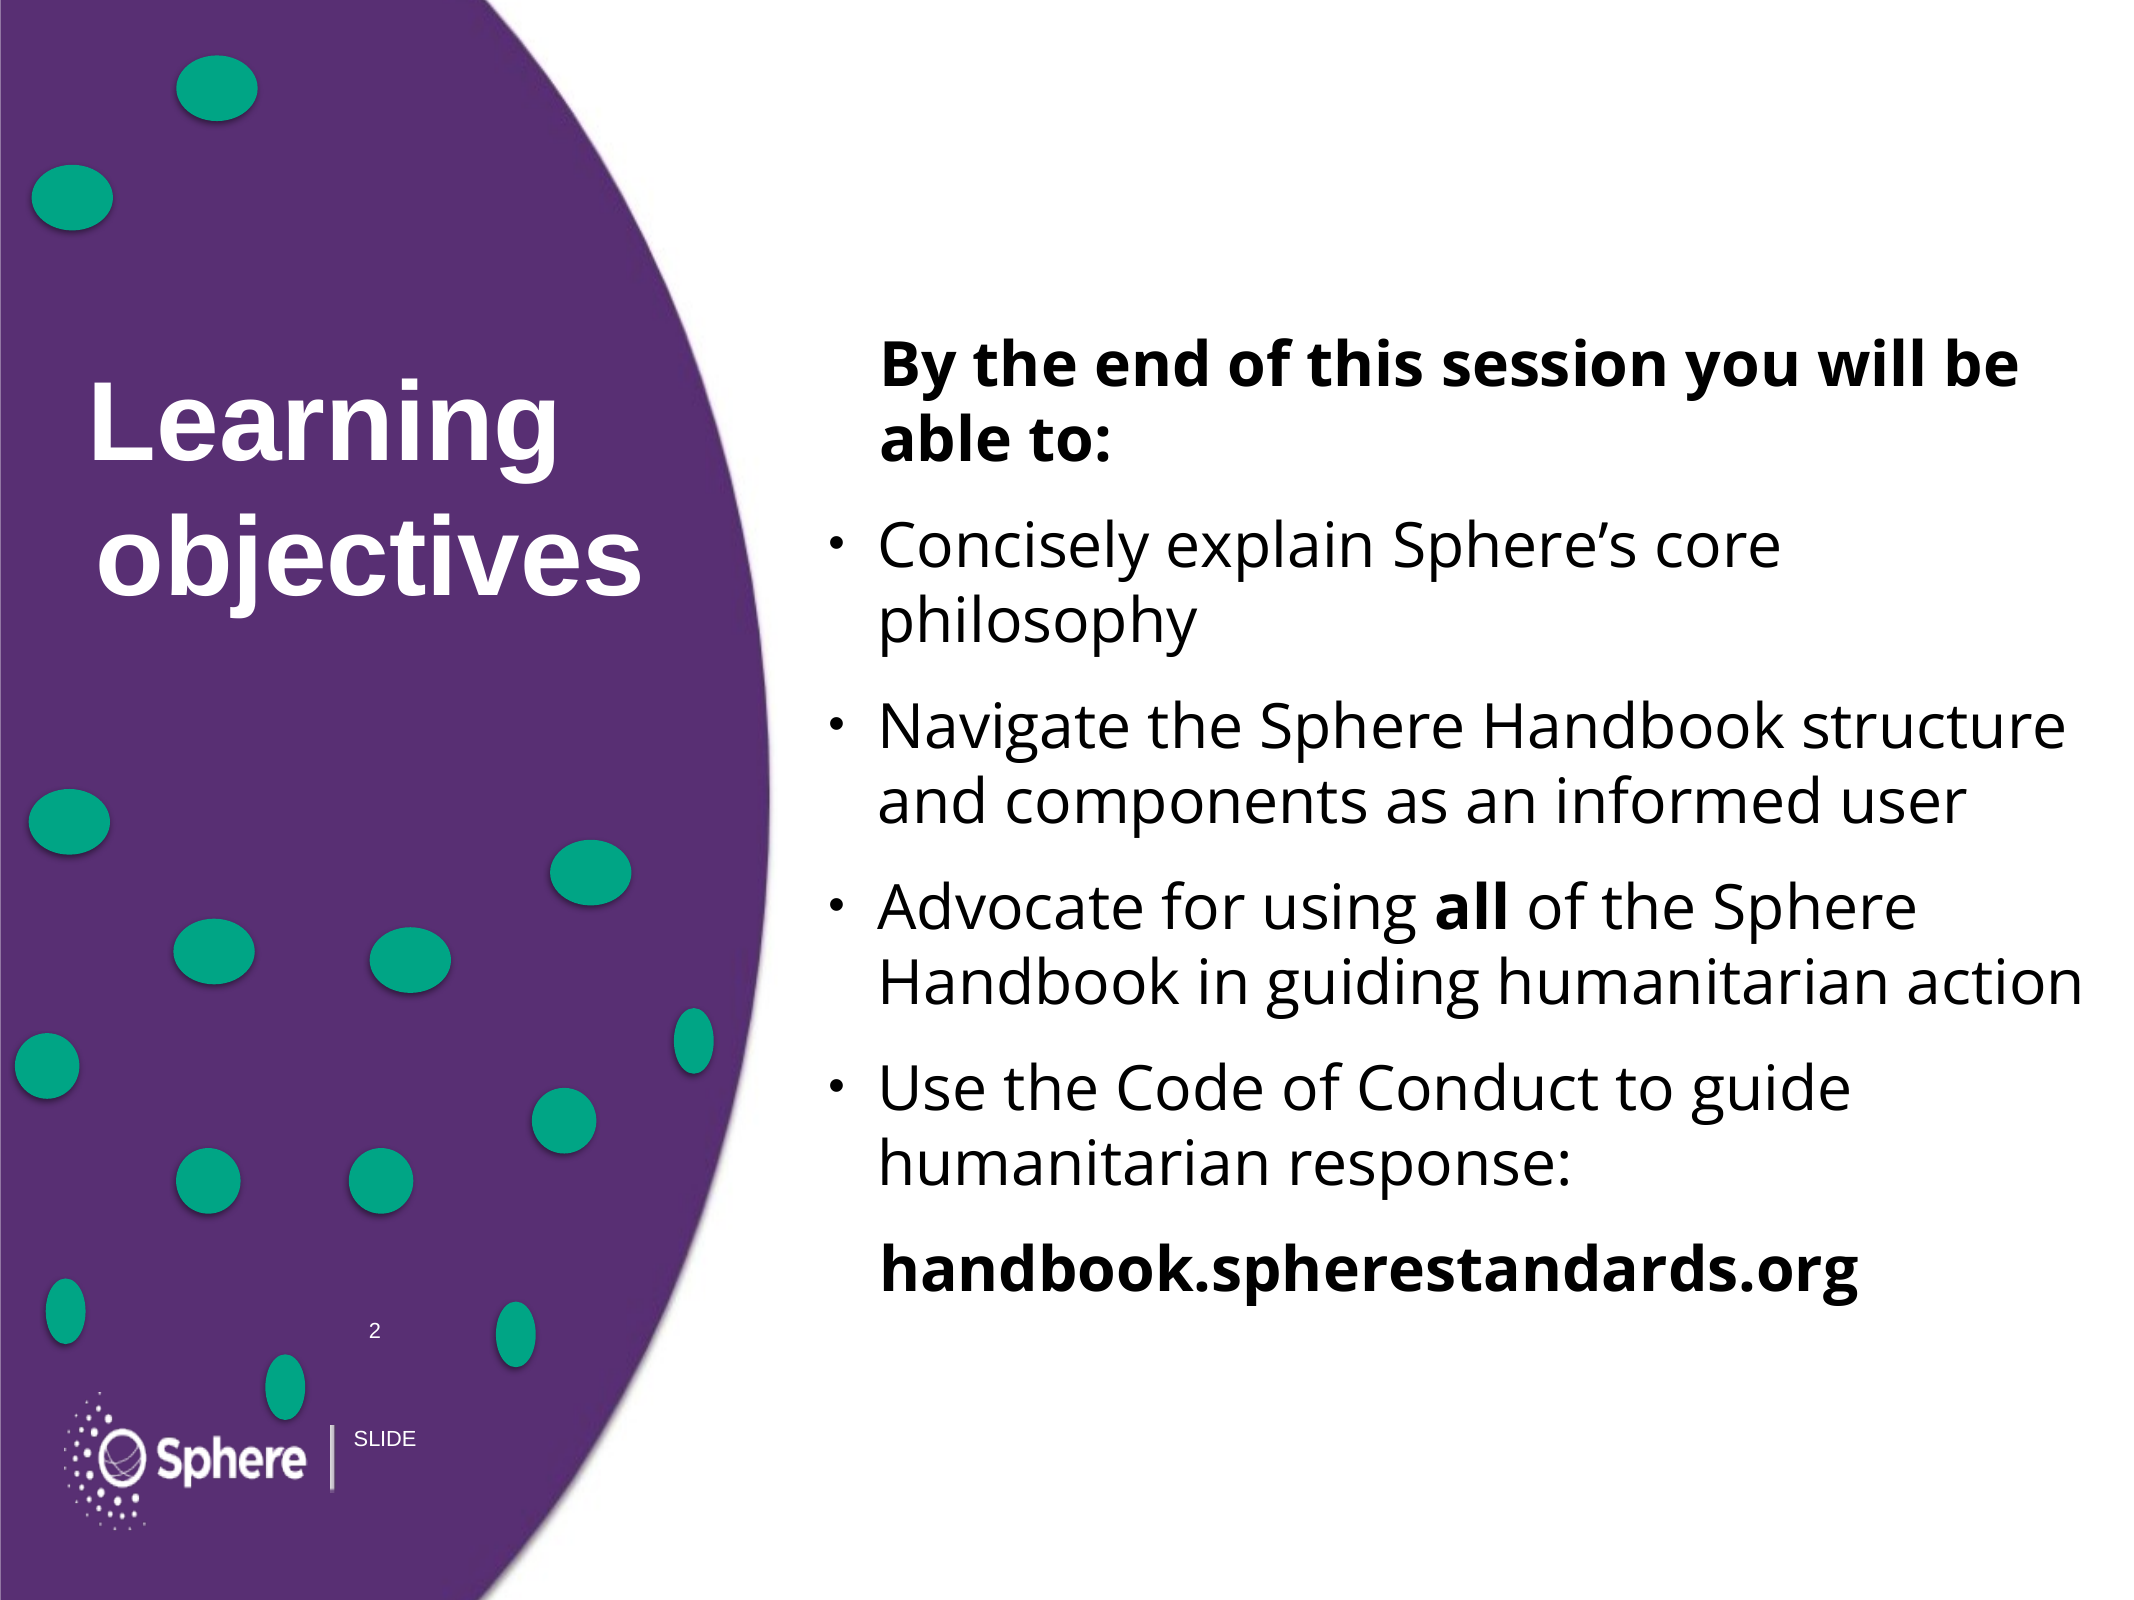

By the end of this session you will be able to:
Concisely explain Sphere’s core philosophy
Navigate the Sphere Handbook structure and components as an informed user
Advocate for using all of the Sphere Handbook in guiding humanitarian action
Use the Code of Conduct to guide humanitarian response:
handbook.spherestandards.org
2
2